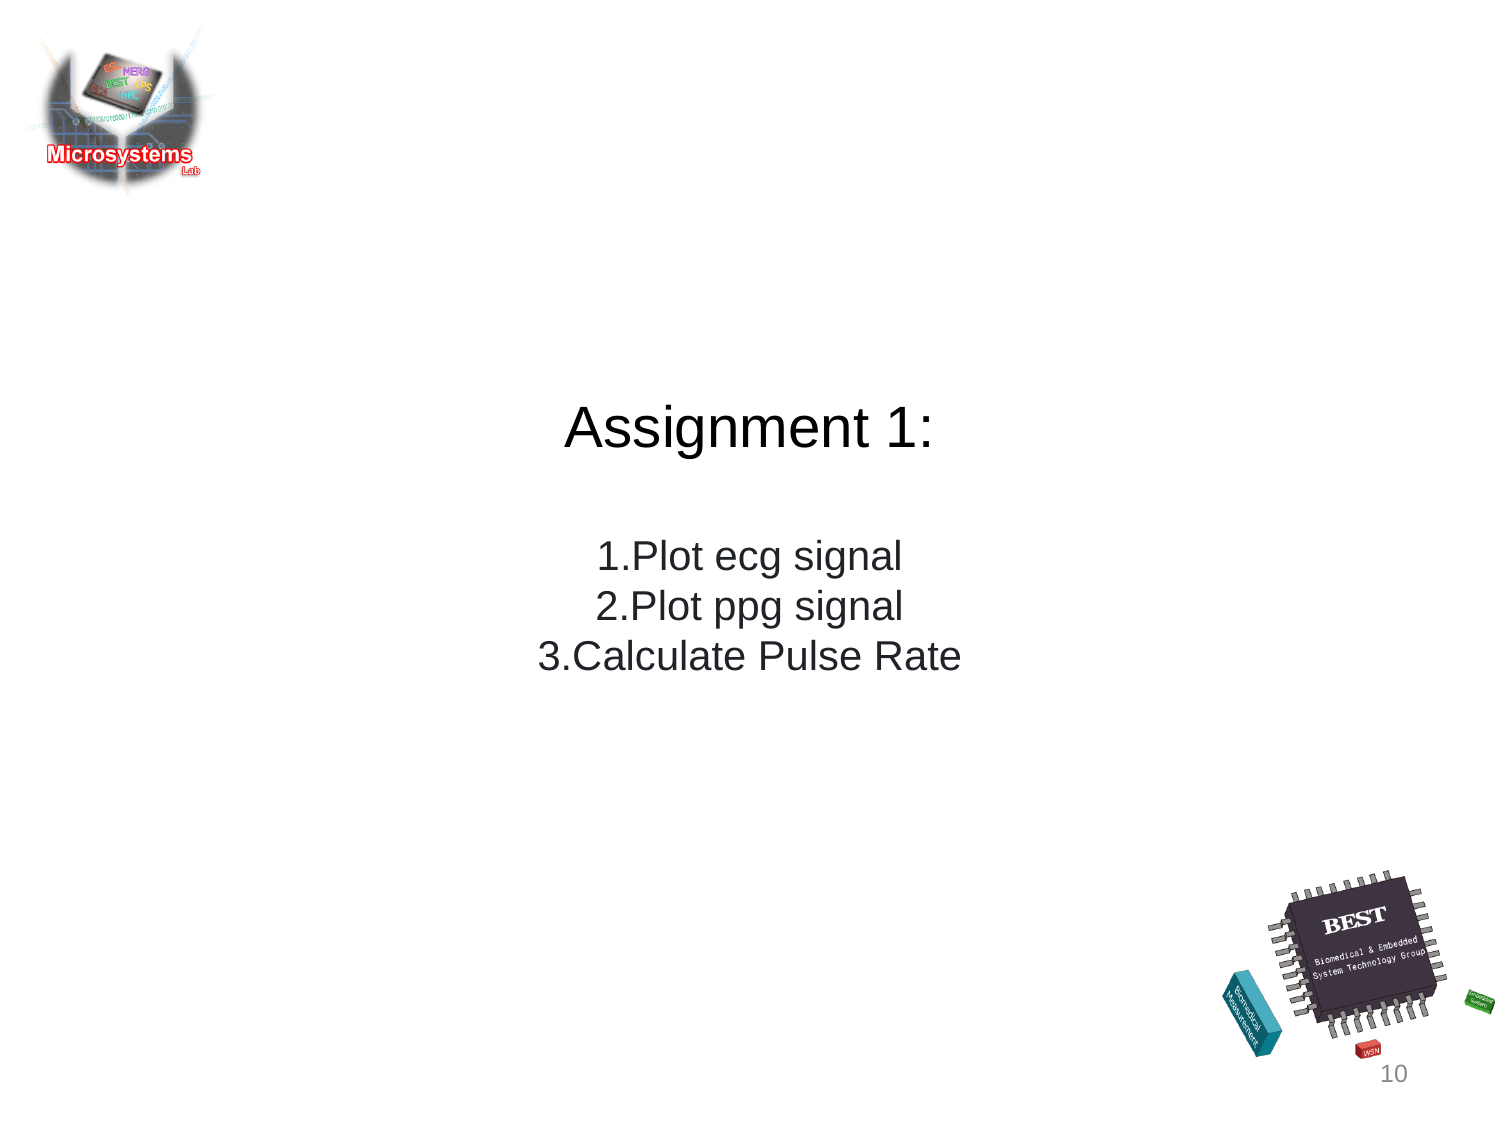

Assignment 1:

1.Plot ecg signal
2.Plot ppg signal
3.Calculate Pulse Rate

10